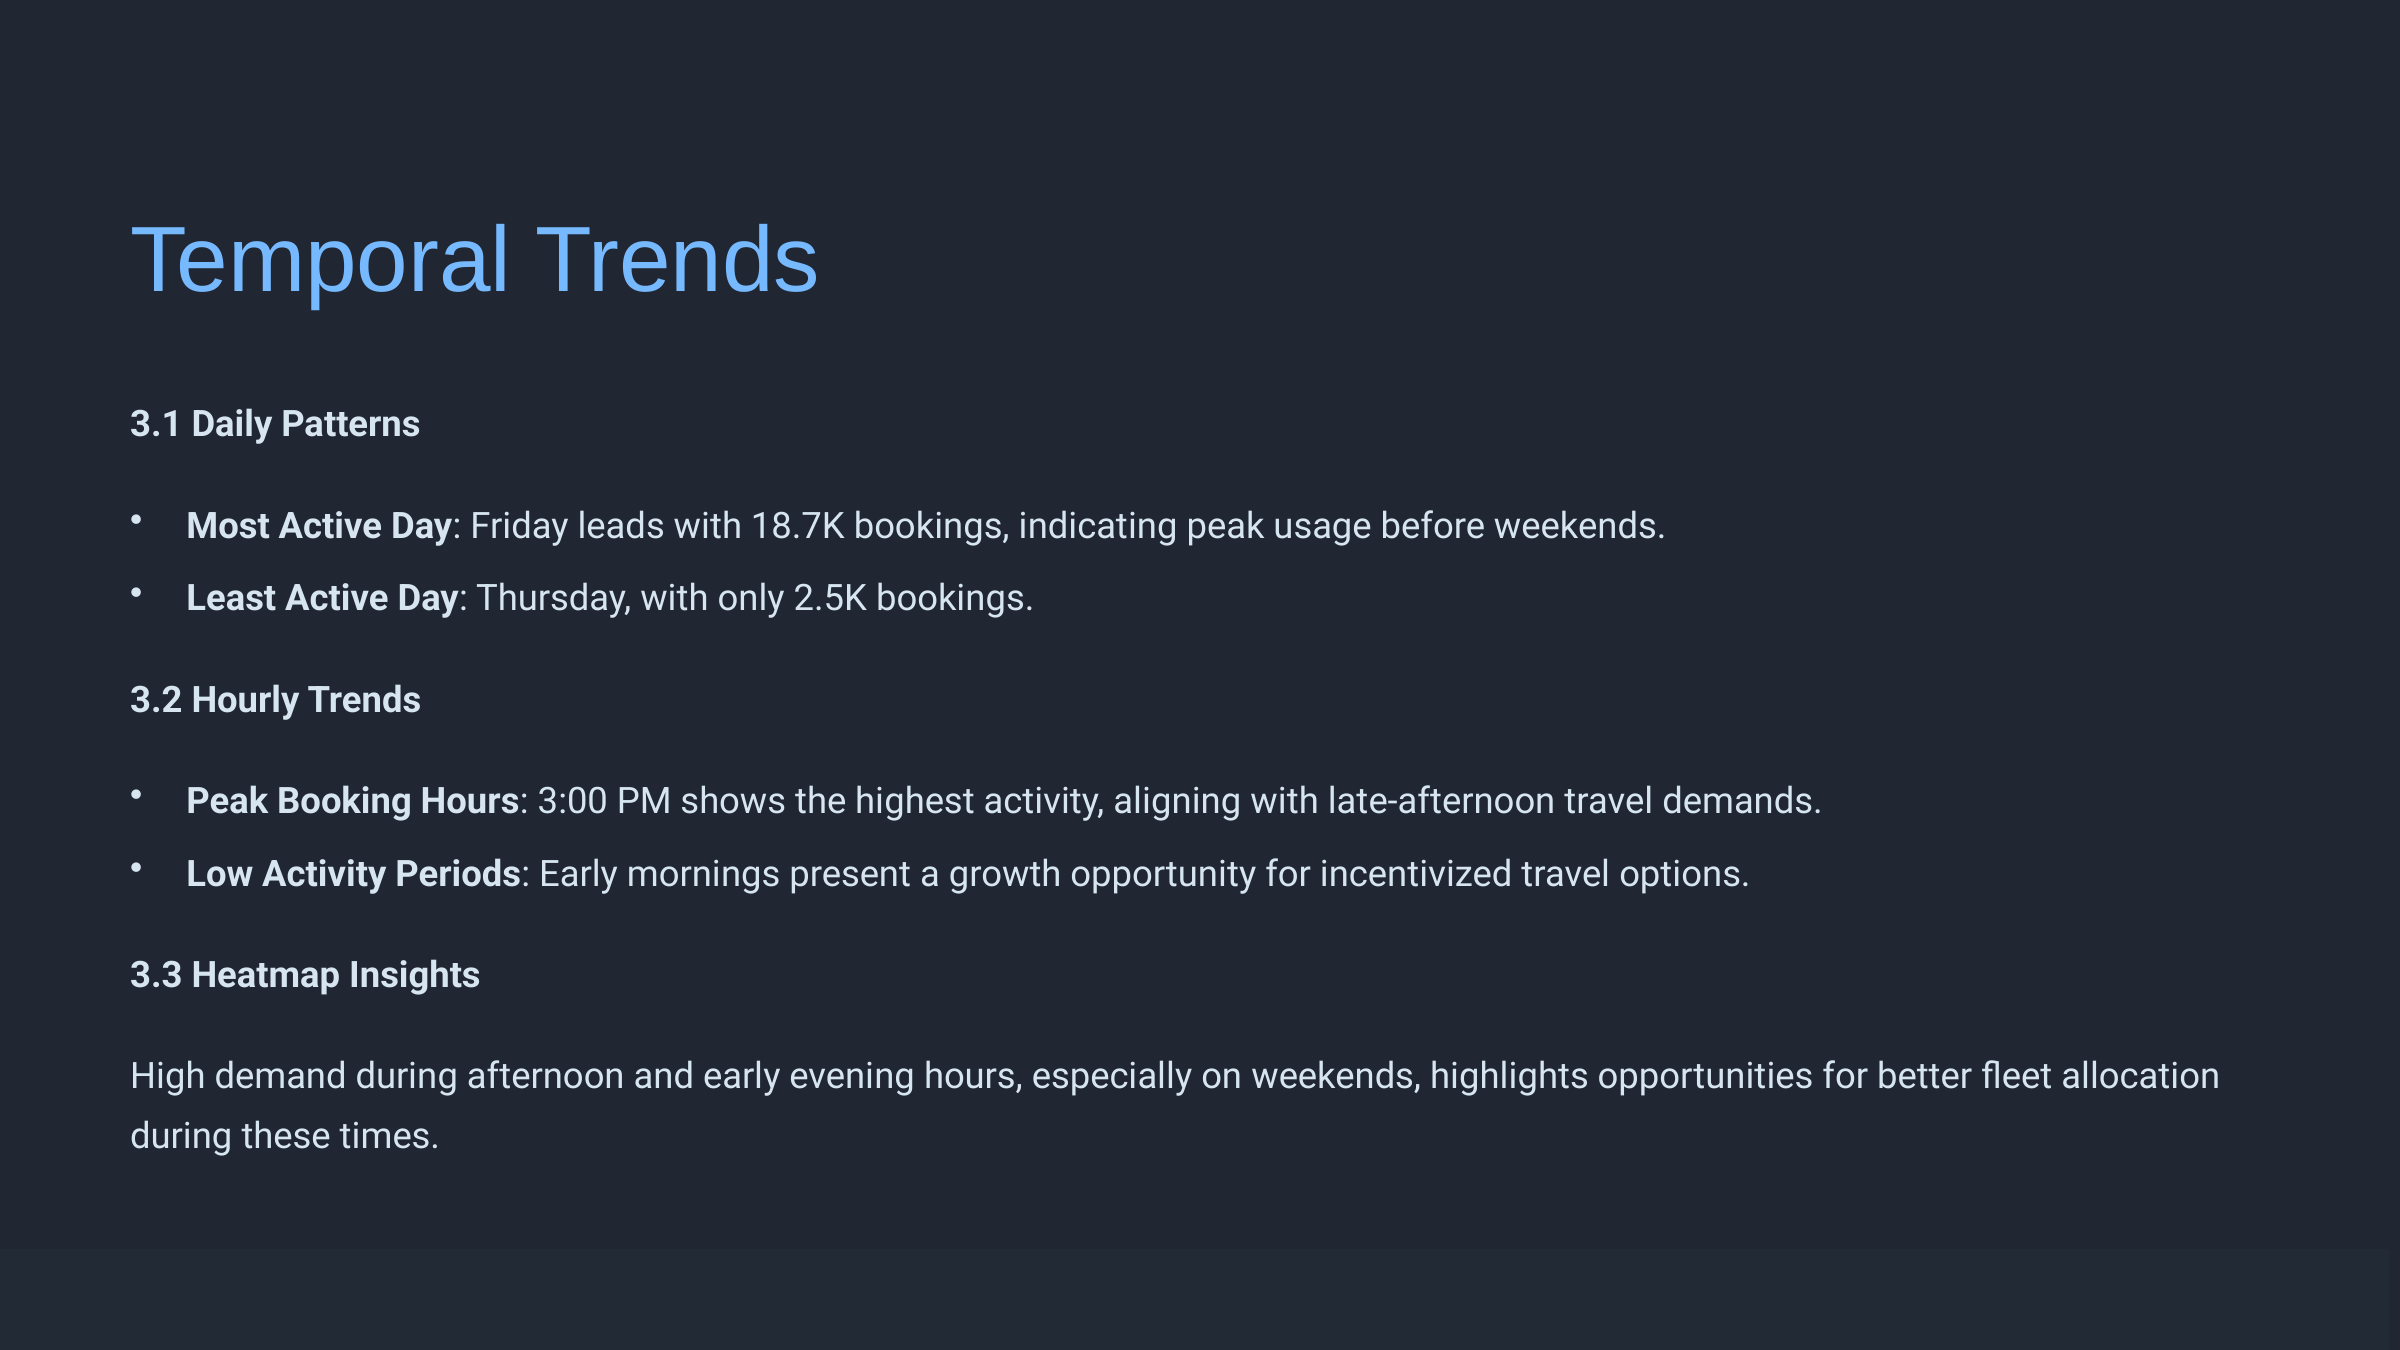

Temporal Trends
3.1 Daily Patterns
Most Active Day: Friday leads with 18.7K bookings, indicating peak usage before weekends.
Least Active Day: Thursday, with only 2.5K bookings.
3.2 Hourly Trends
Peak Booking Hours: 3:00 PM shows the highest activity, aligning with late-afternoon travel demands.
Low Activity Periods: Early mornings present a growth opportunity for incentivized travel options.
3.3 Heatmap Insights
High demand during afternoon and early evening hours, especially on weekends, highlights opportunities for better fleet allocation during these times.